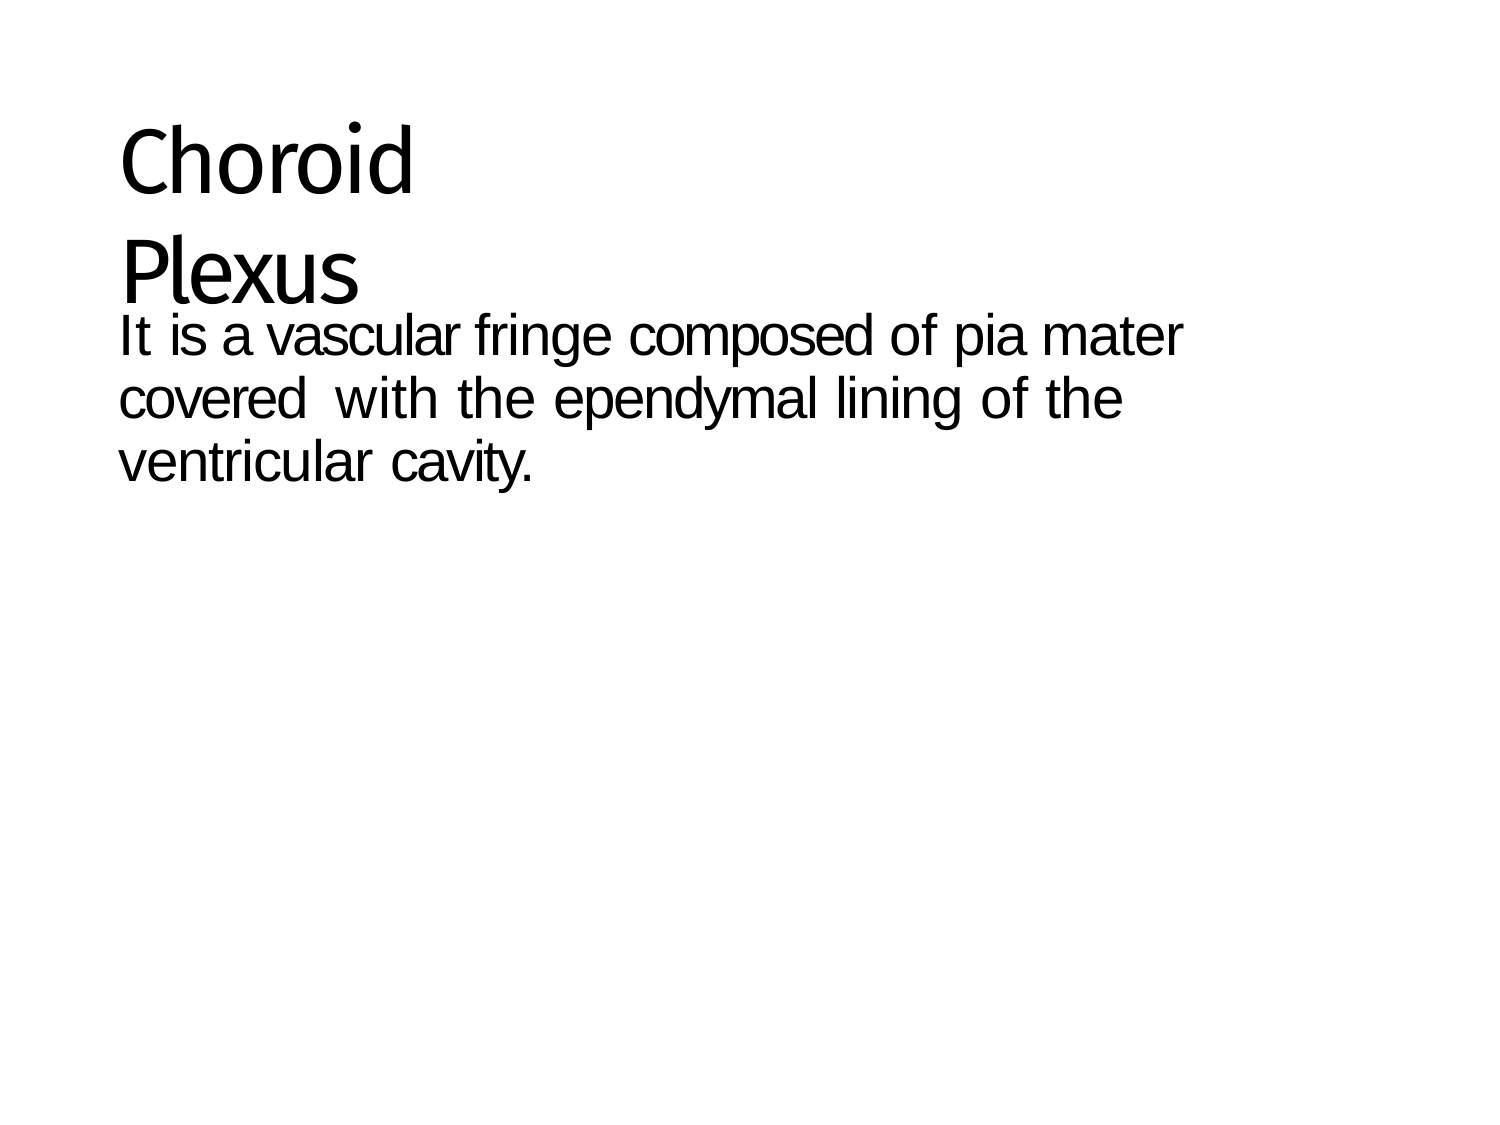

Choroid Plexus
It is a vascular fringe composed of pia mater covered  with the ependymal lining of the ventricular cavity.